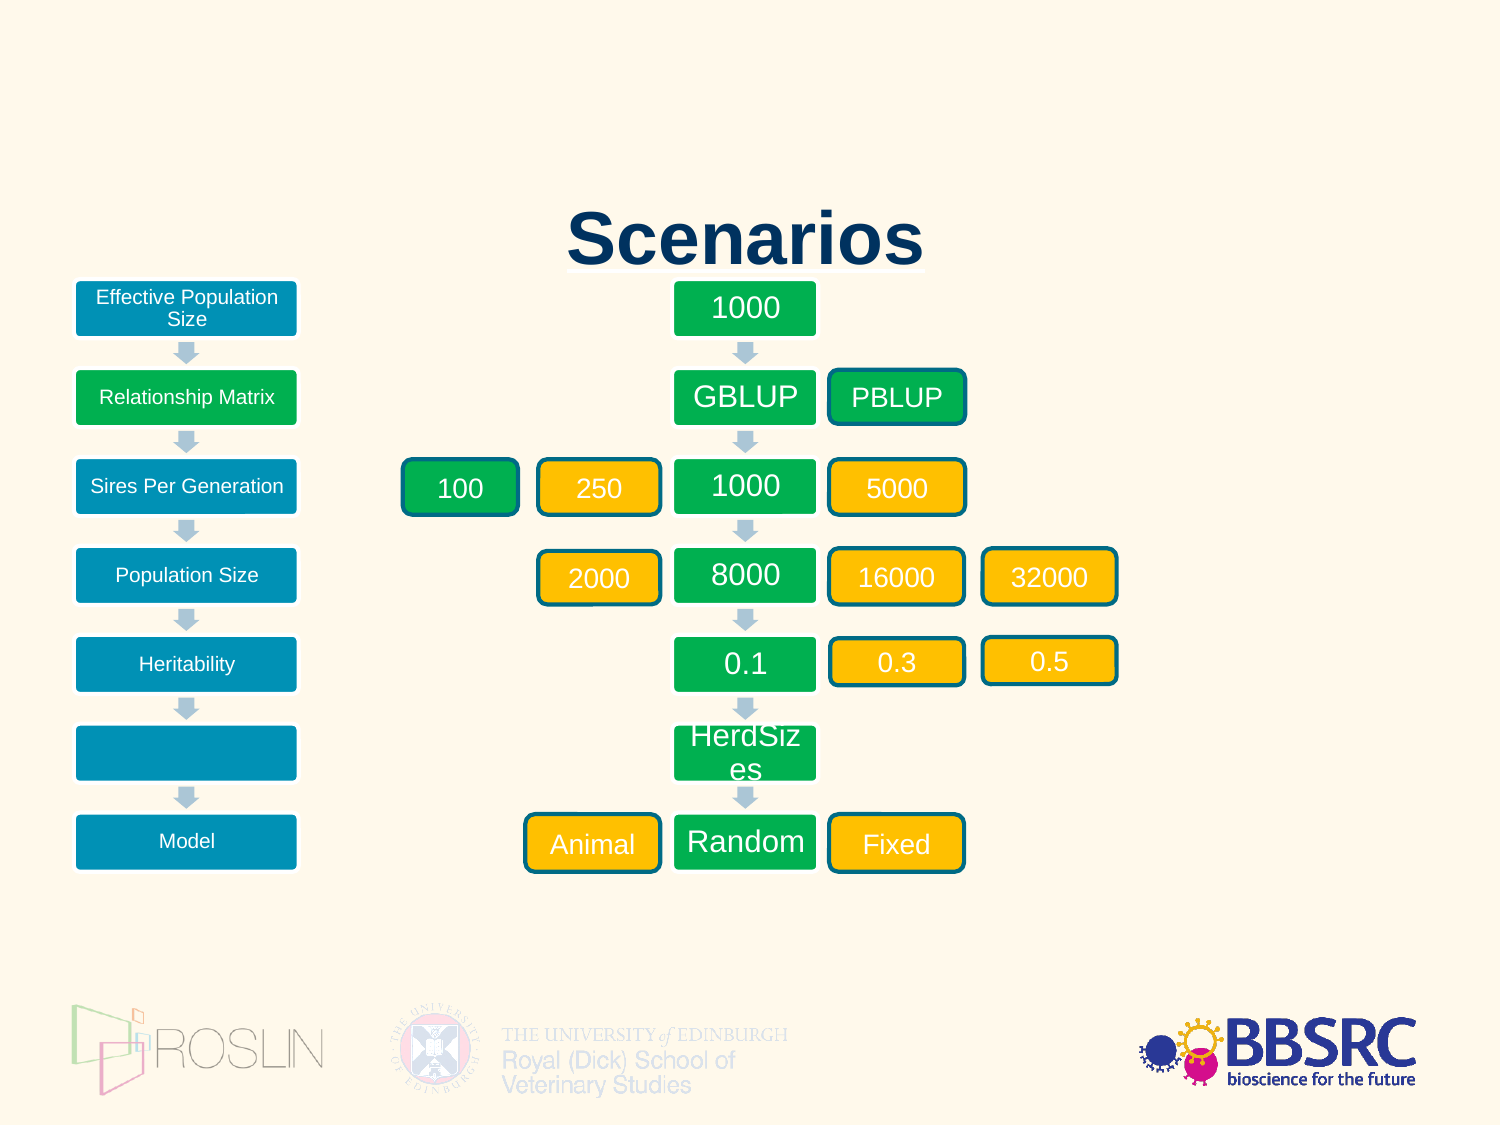

Scenarios
Effective Population Size
1000

Relationship Matrix
GBLUP
PBLUP

Sires Per Generation
1000
100
250
5000

Population Size
8000
16000
32000
2000

Heritability
0.1
0.5
0.3

HerdSizes

Model
Random
Animal
Fixed